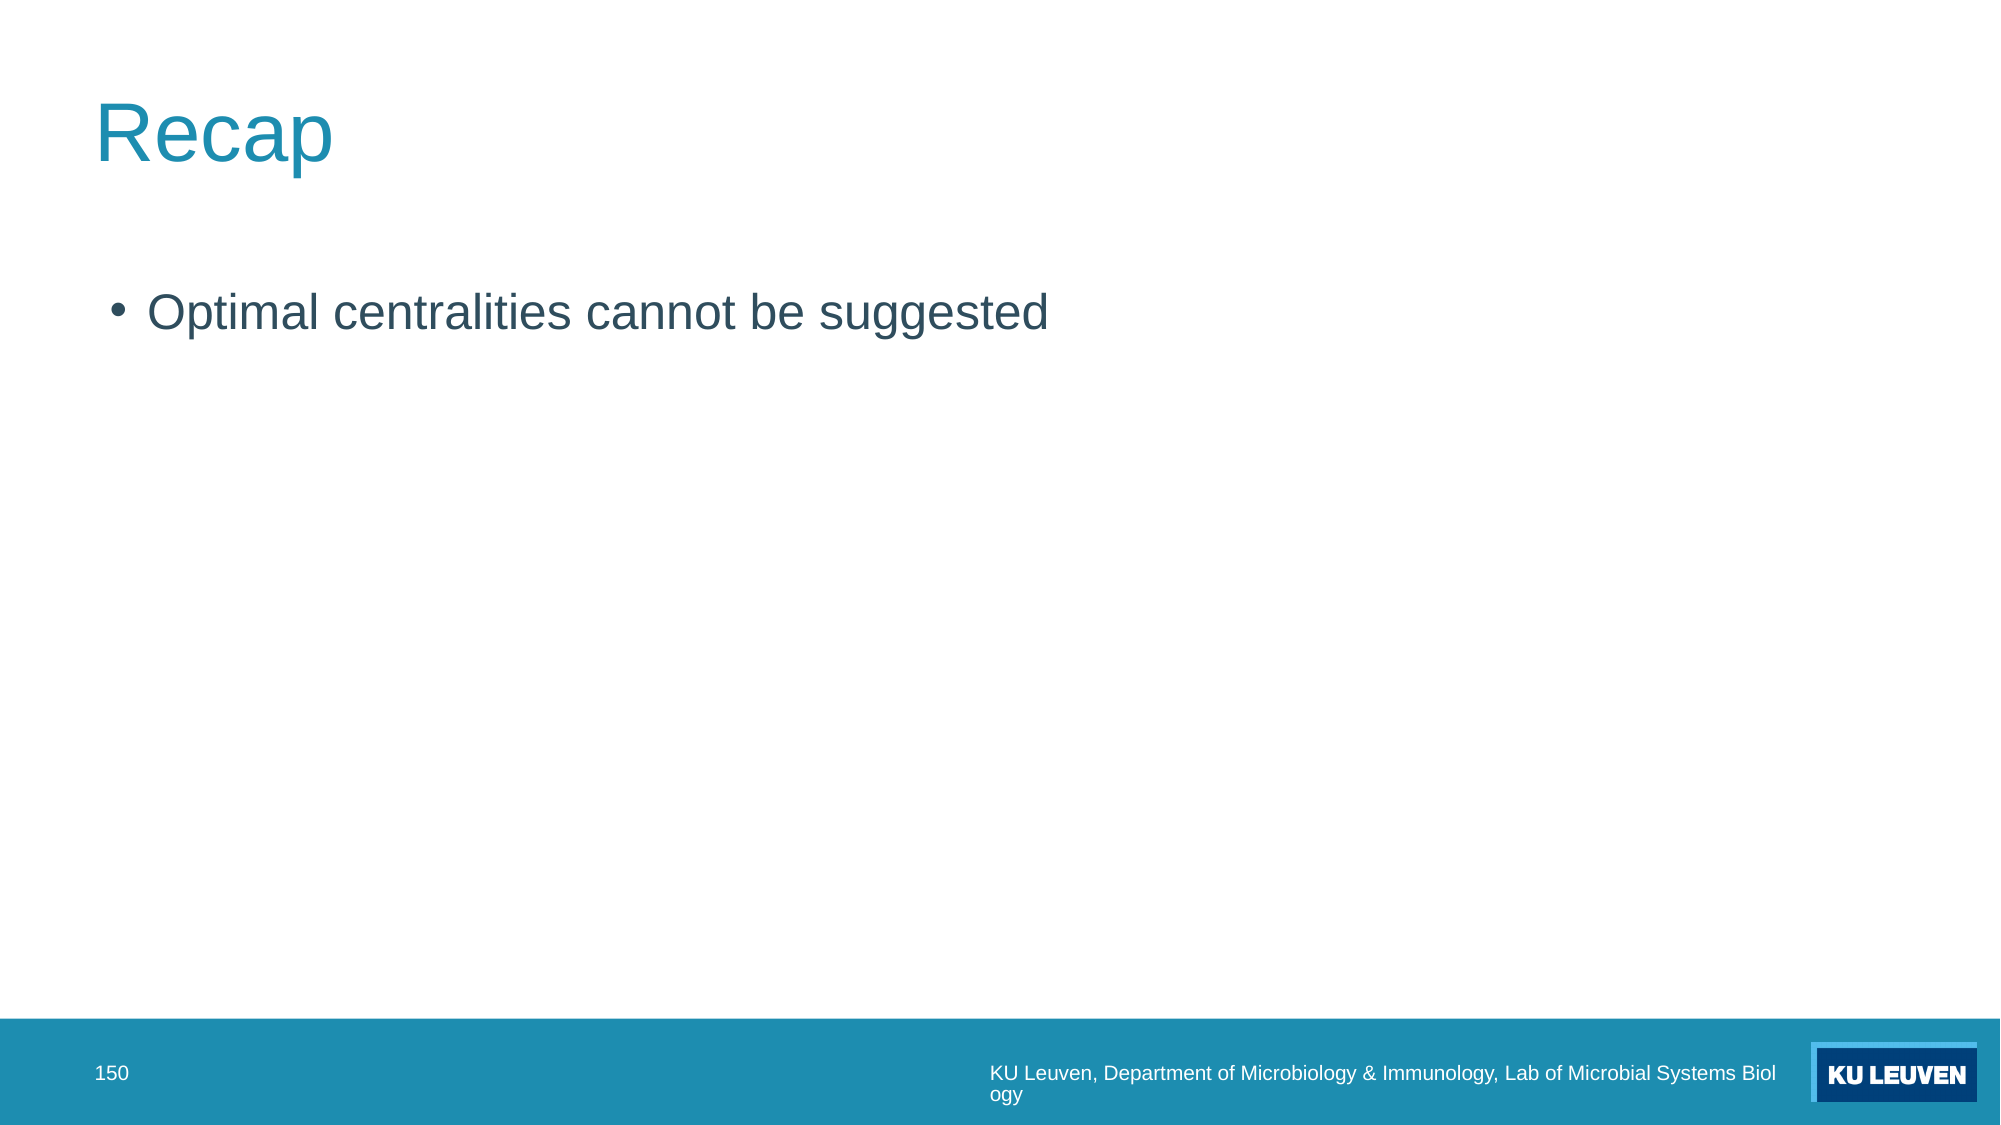

# Recap
Optimal centralities cannot be suggested

150
KU Leuven, Department of Microbiology & Immunology, Lab of Microbial Systems Biology